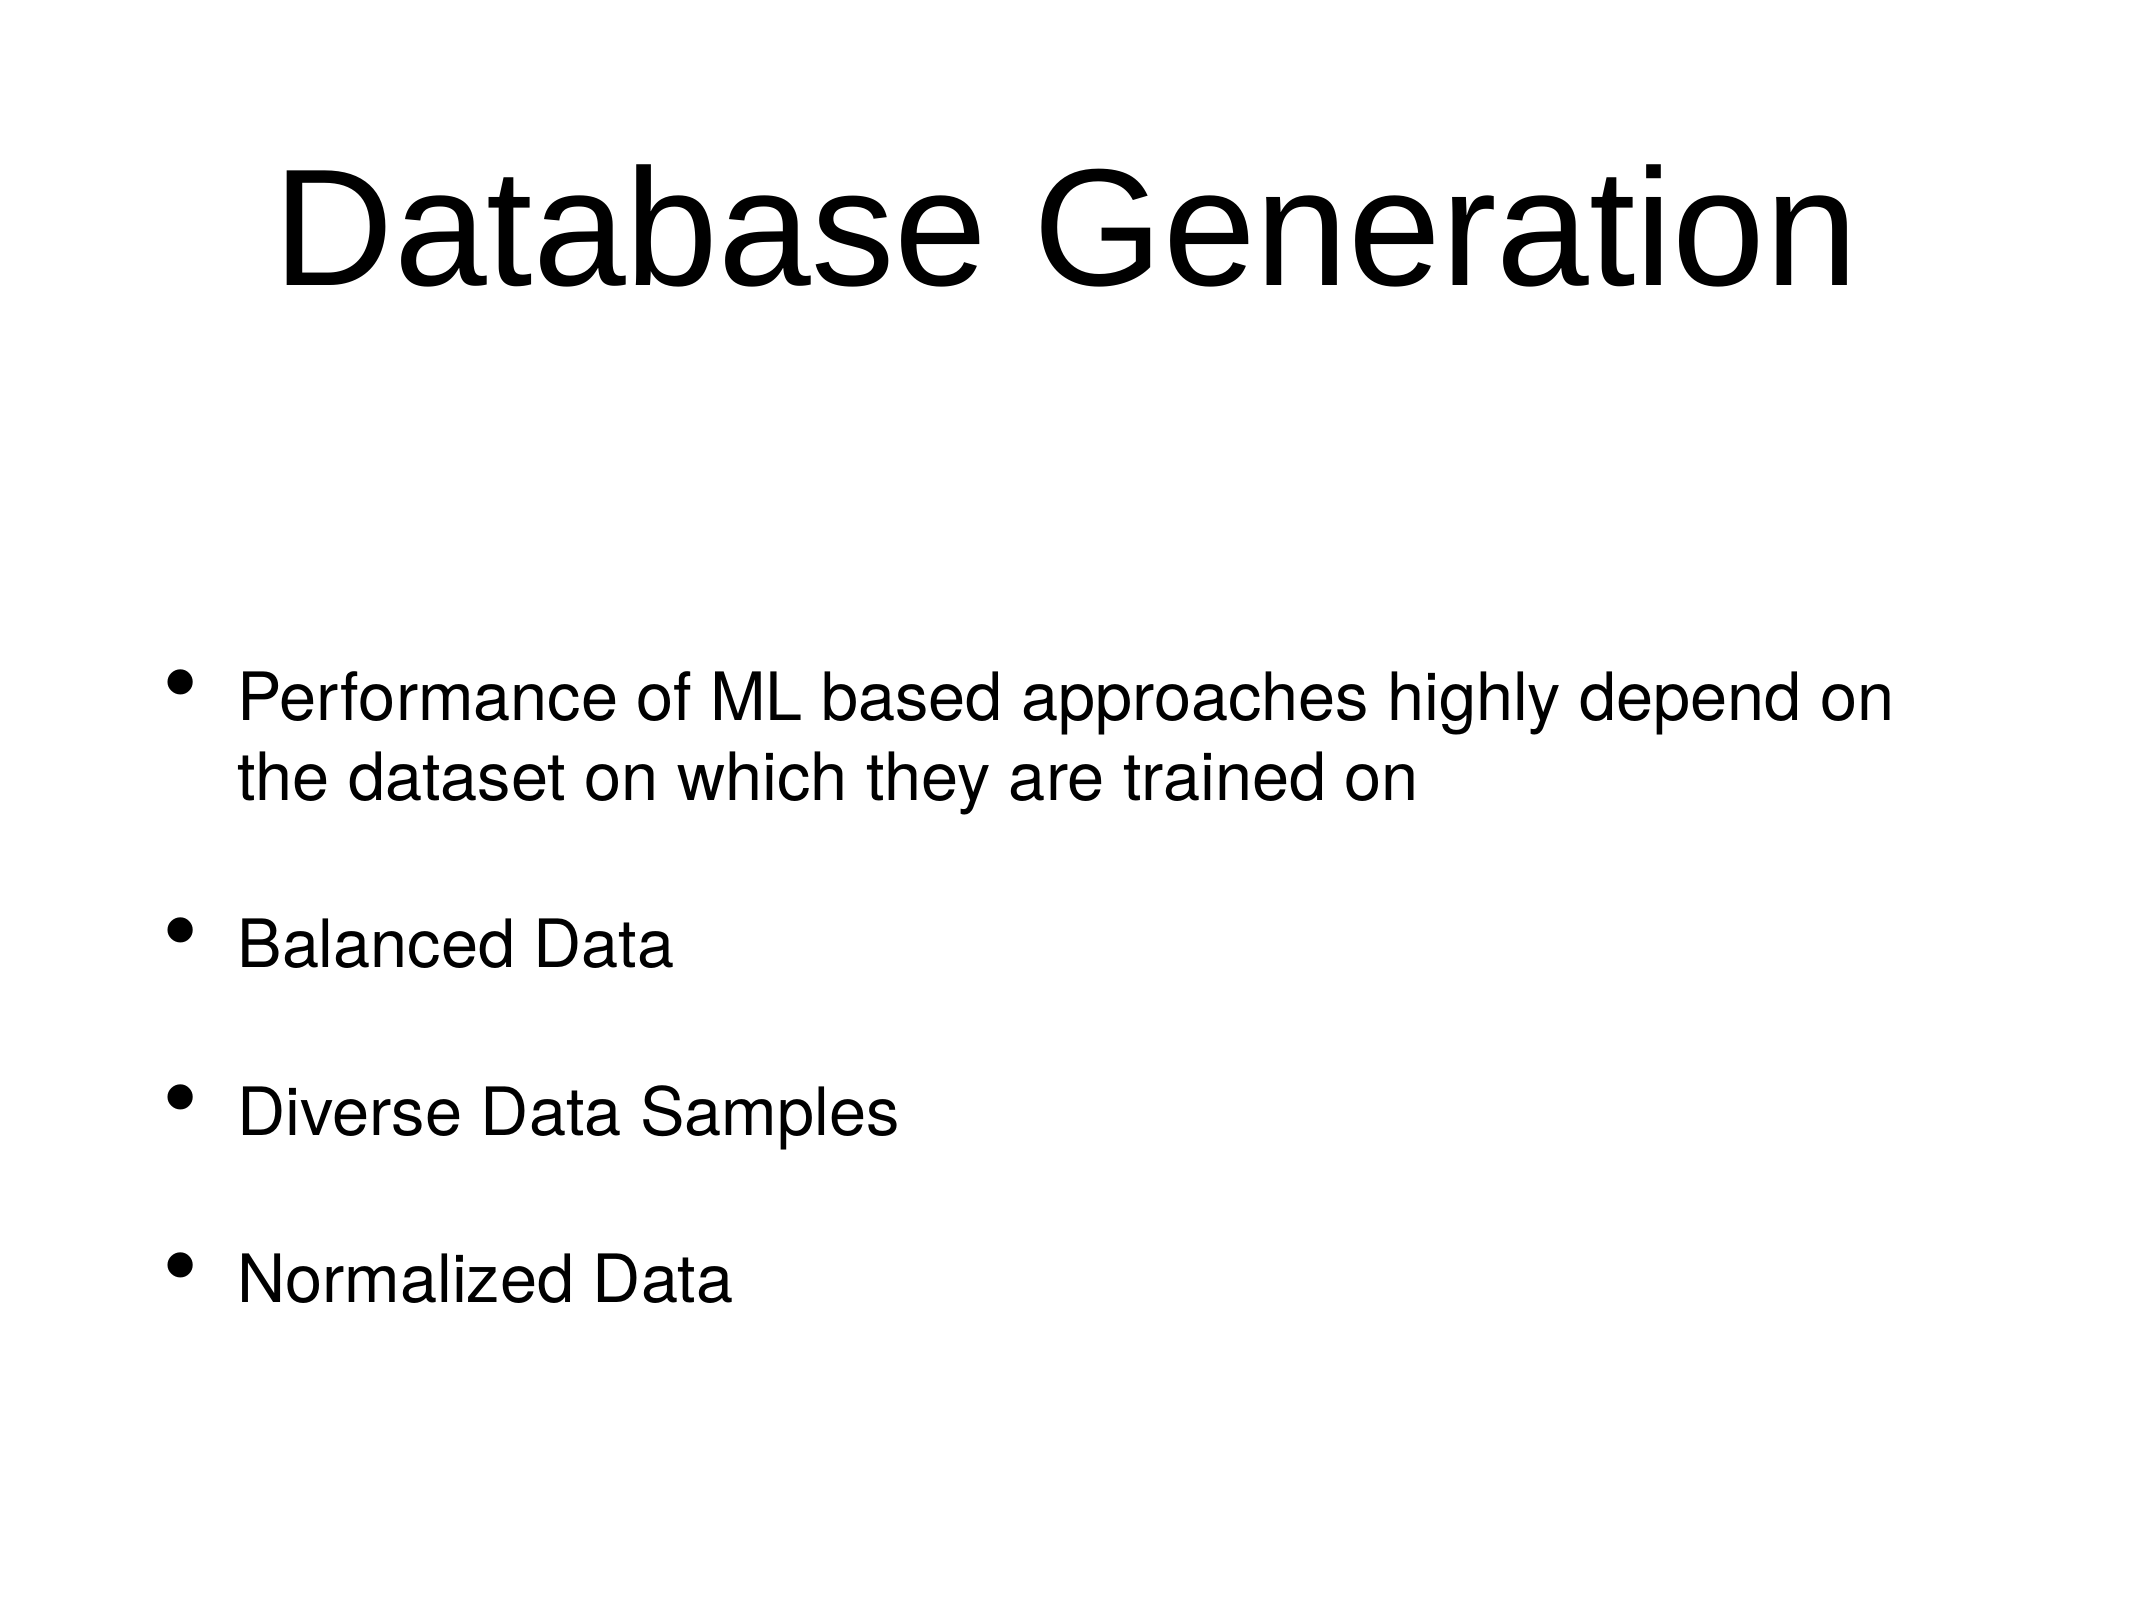

# Database Generation
Performance of ML based approaches highly depend on the dataset on which they are trained on
Balanced Data
Diverse Data Samples
Normalized Data